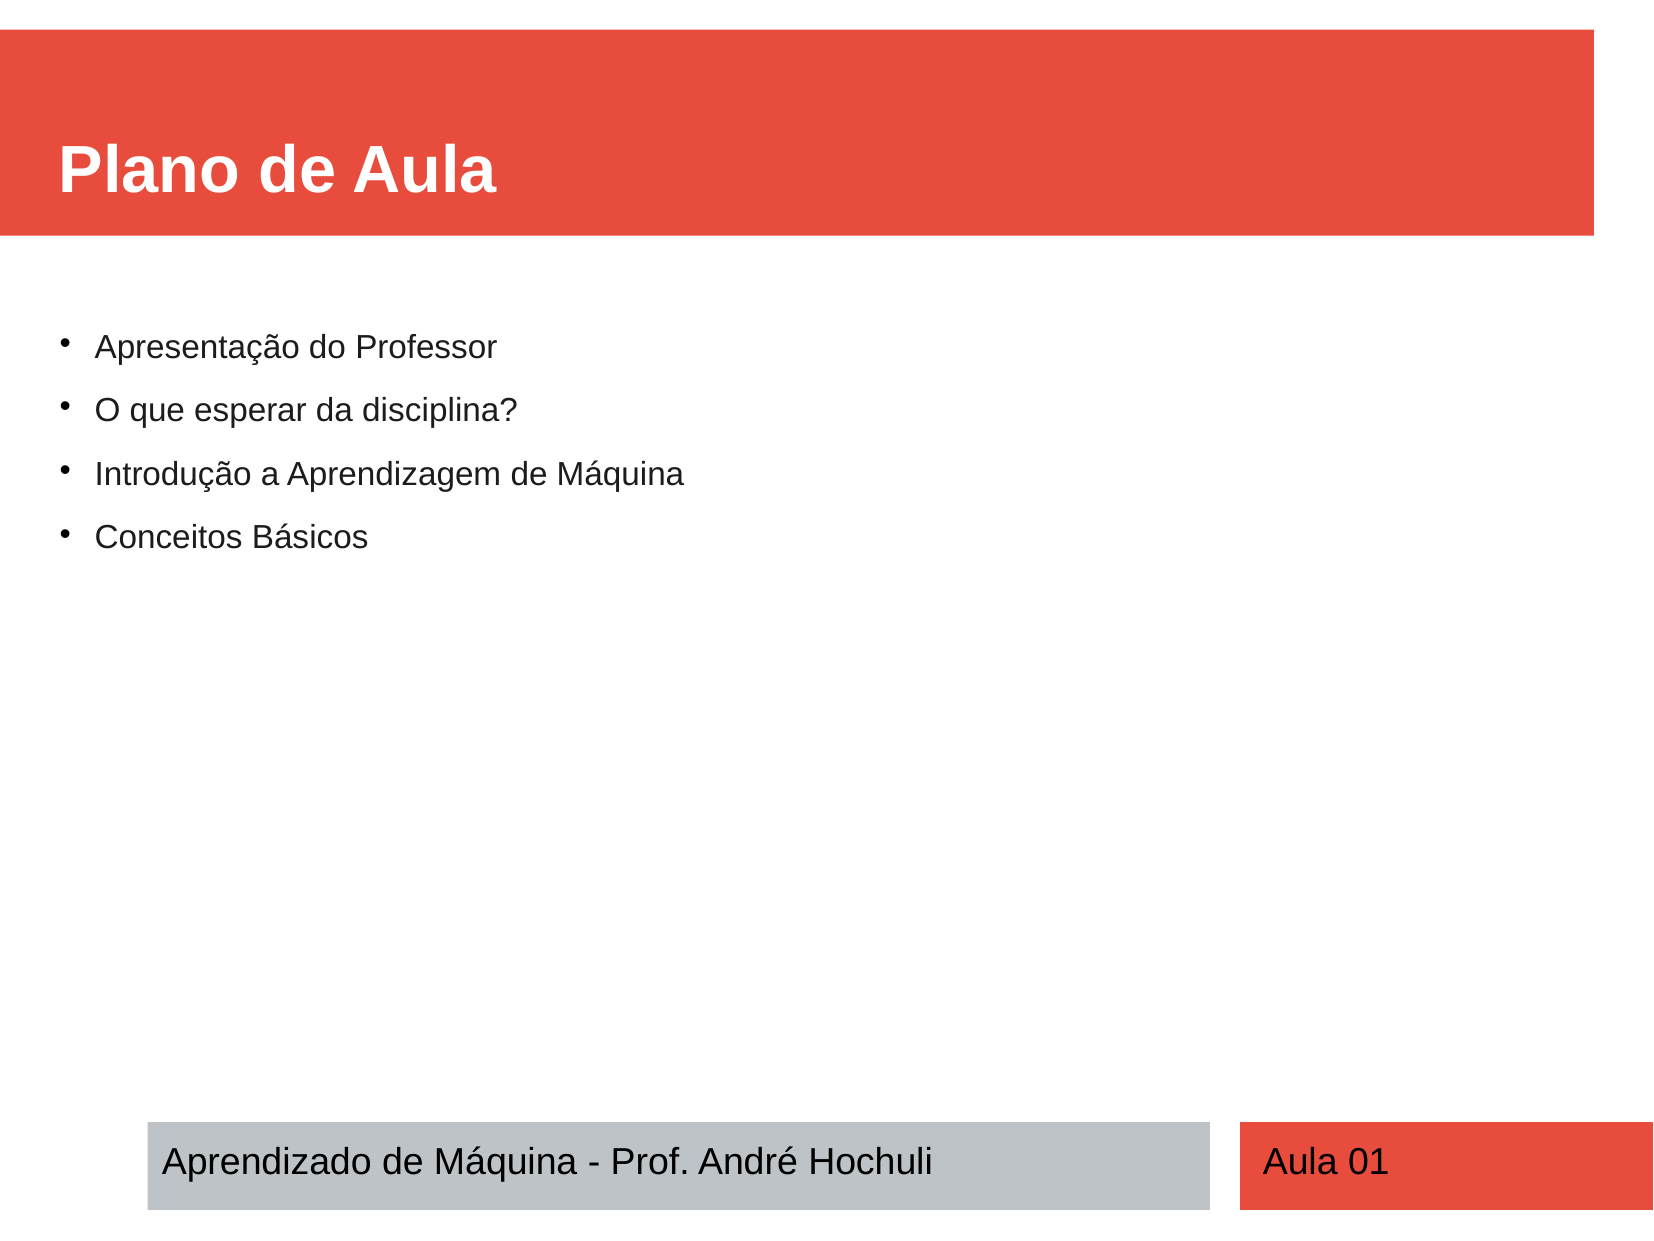

Plano de Aula
Apresentação do Professor
O que esperar da disciplina?
Introdução a Aprendizagem de Máquina
Conceitos Básicos

Aprendizado de Máquina - Prof. André Hochuli
Aula 01